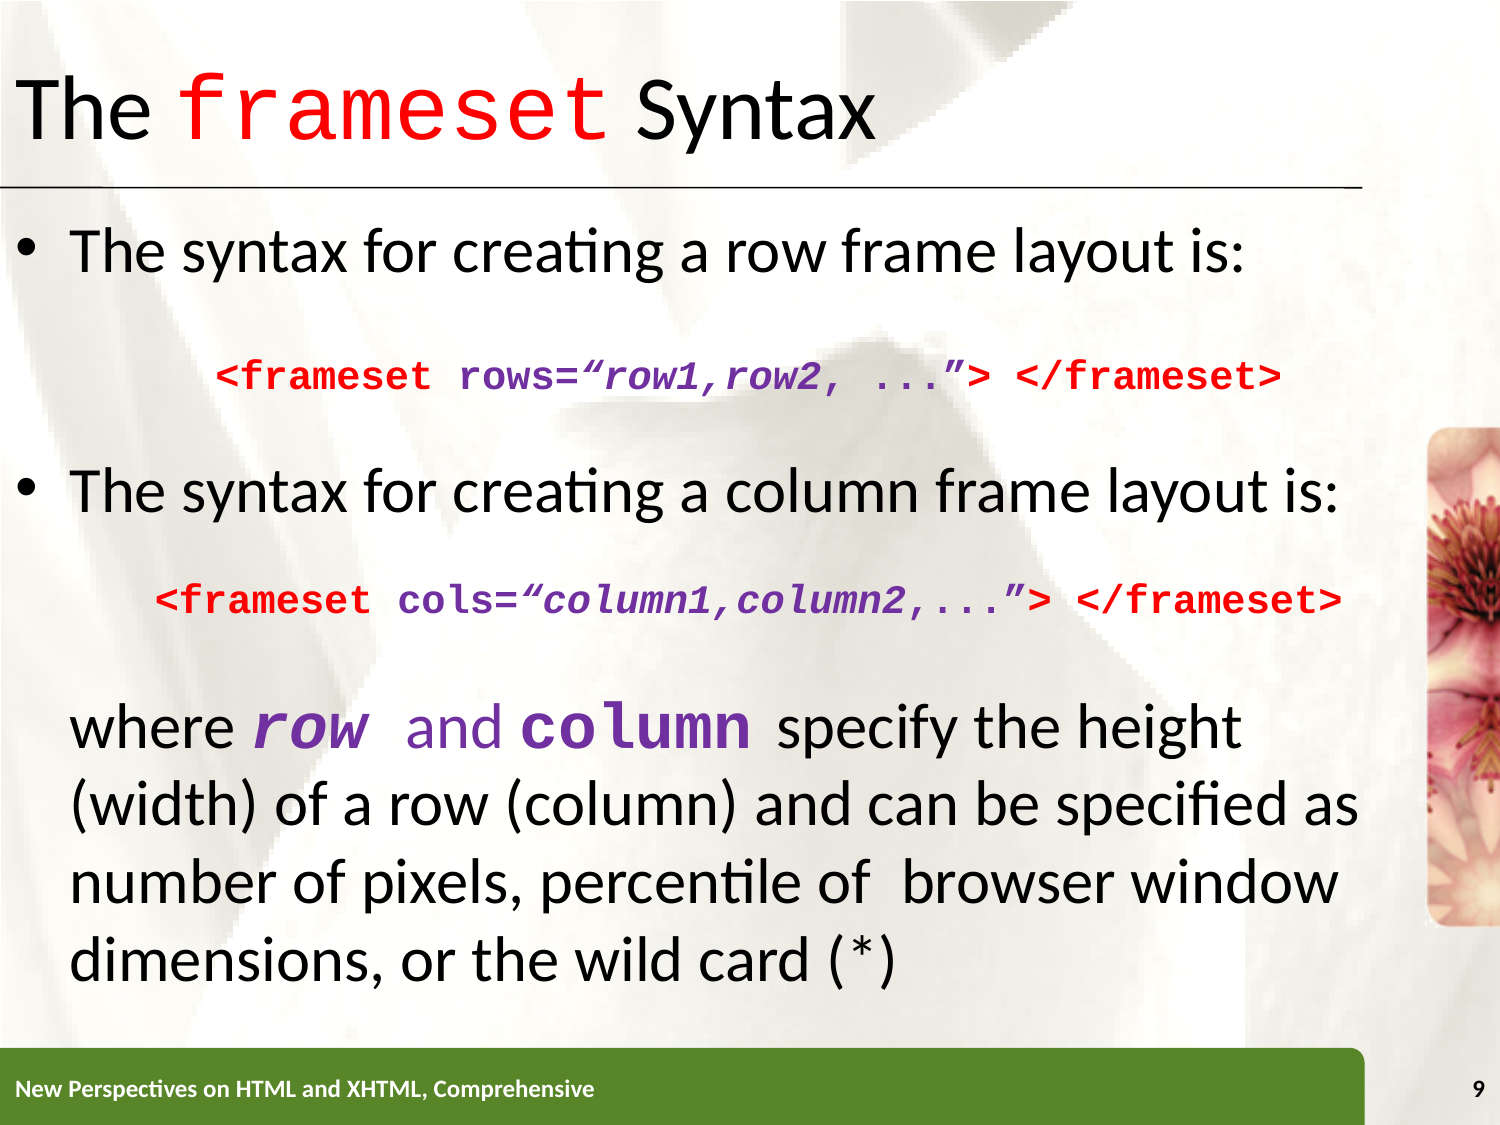

# The frameset Syntax
The syntax for creating a row frame layout is:

<frameset rows=“row1,row2, ...”> </frameset>
The syntax for creating a column frame layout is:
<frameset cols=“column1,column2,...”> </frameset>
	where row and column specify the height (width) of a row (column) and can be specified as number of pixels, percentile of  browser window dimensions, or the wild card (*)
New Perspectives on HTML and XHTML, Comprehensive
9